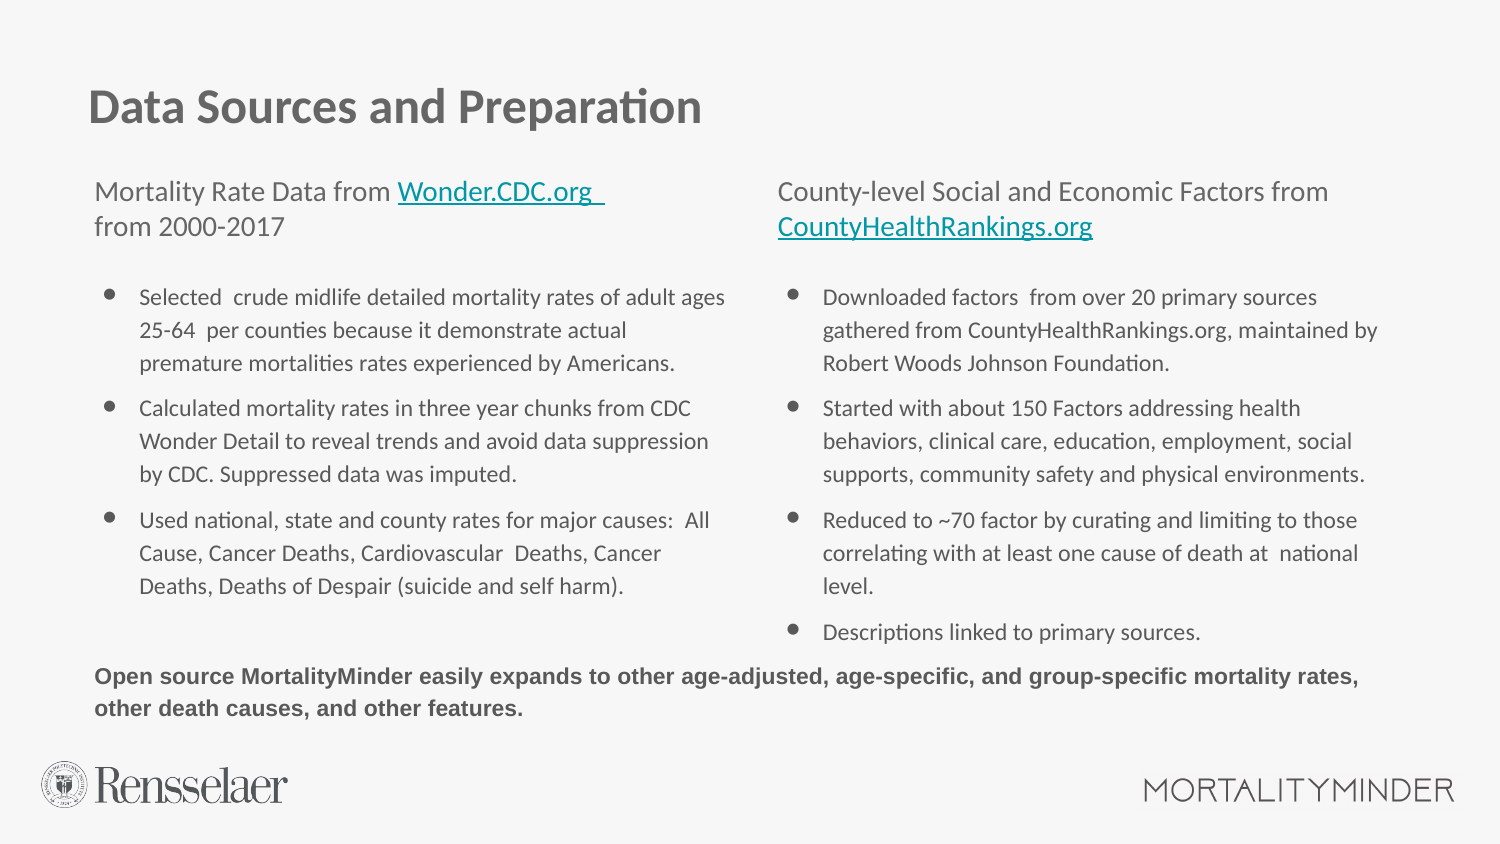

Data Sources and Preparation
# Mortality Rate Data from Wonder.CDC.org  from 2000-2017
County-level Social and Economic Factors from CountyHealthRankings.org
Selected  crude midlife detailed mortality rates of adult ages 25-64  per counties because it demonstrate actual premature mortalities rates experienced by Americans.
Calculated mortality rates in three year chunks from CDC Wonder Detail to reveal trends and avoid data suppression by CDC. Suppressed data was imputed.
Used national, state and county rates for major causes:  All Cause, Cancer Deaths, Cardiovascular  Deaths, Cancer Deaths, Deaths of Despair (suicide and self harm).

Downloaded factors  from over 20 primary sources gathered from CountyHealthRankings.org, maintained by Robert Woods Johnson Foundation.
Started with about 150 Factors addressing health behaviors, clinical care, education, employment, social supports, community safety and physical environments.
Reduced to ~70 factor by curating and limiting to those correlating with at least one cause of death at  national level.
Descriptions linked to primary sources.
Open source MortalityMinder easily expands to other age-adjusted, age-specific, and group-specific mortality rates, other death causes, and other features.